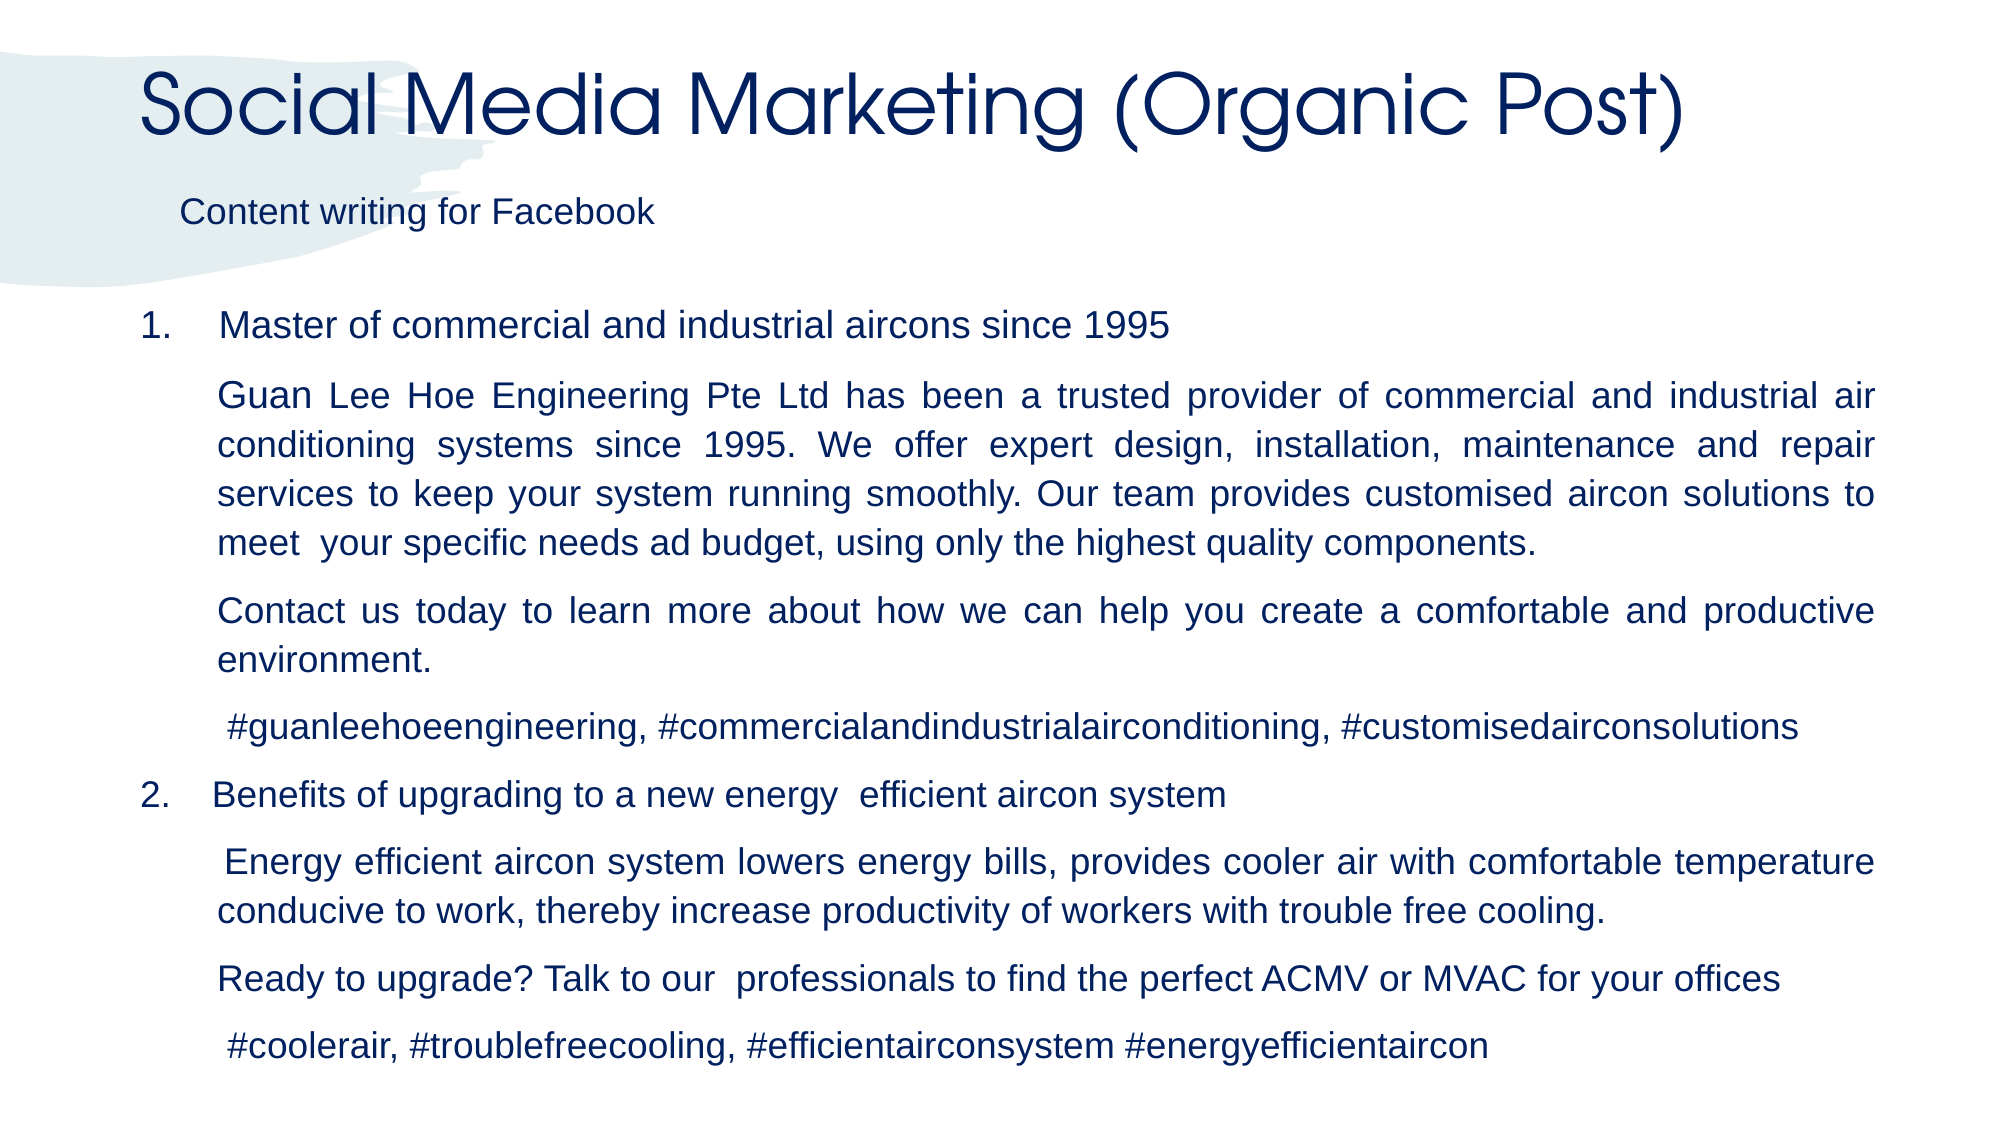

Social Media Marketing (Organic Post)
Content writing for Facebook

Master of commercial and industrial aircons since 1995
Guan Lee Hoe Engineering Pte Ltd has been a trusted provider of commercial and industrial air conditioning systems since 1995. We offer expert design, installation, maintenance and repair services to keep your system running smoothly. Our team provides customised aircon solutions to meet  your specific needs ad budget, using only the highest quality components.
Contact us today to learn more about how we can help you create a comfortable and productive environment.
 #guanleehoeengineering, #commercialandindustrialairconditioning, #customisedairconsolutions
2.    Benefits of upgrading to a new energy  efficient aircon system
       Energy efficient aircon system lowers energy bills, provides cooler air with comfortable temperature conducive to work, thereby increase productivity of workers with trouble free cooling.
Ready to upgrade? Talk to our  professionals to find the perfect ACMV or MVAC for your offices
 #coolerair, #troublefreecooling, #efficientairconsystem #energyefficientaircon